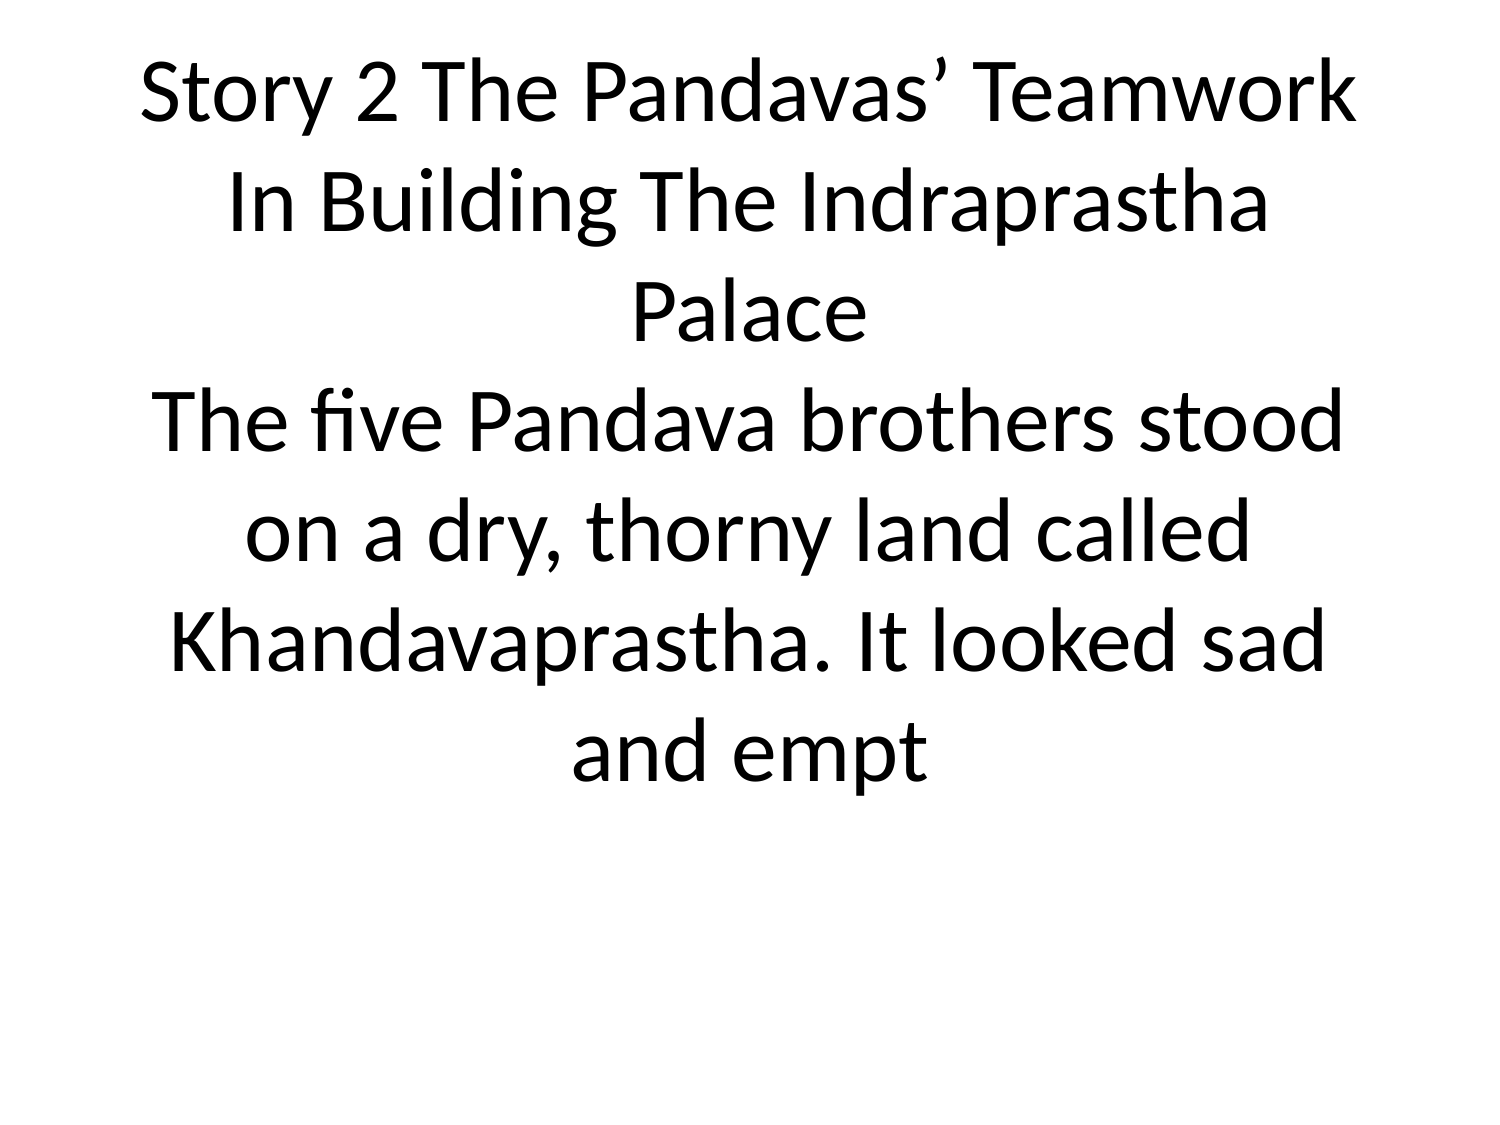

# Story 2 The Pandavas’ Teamwork In Building The Indraprastha Palace
The five Pandava brothers stood on a dry, thorny land called Khandavaprastha. It looked sad and empt